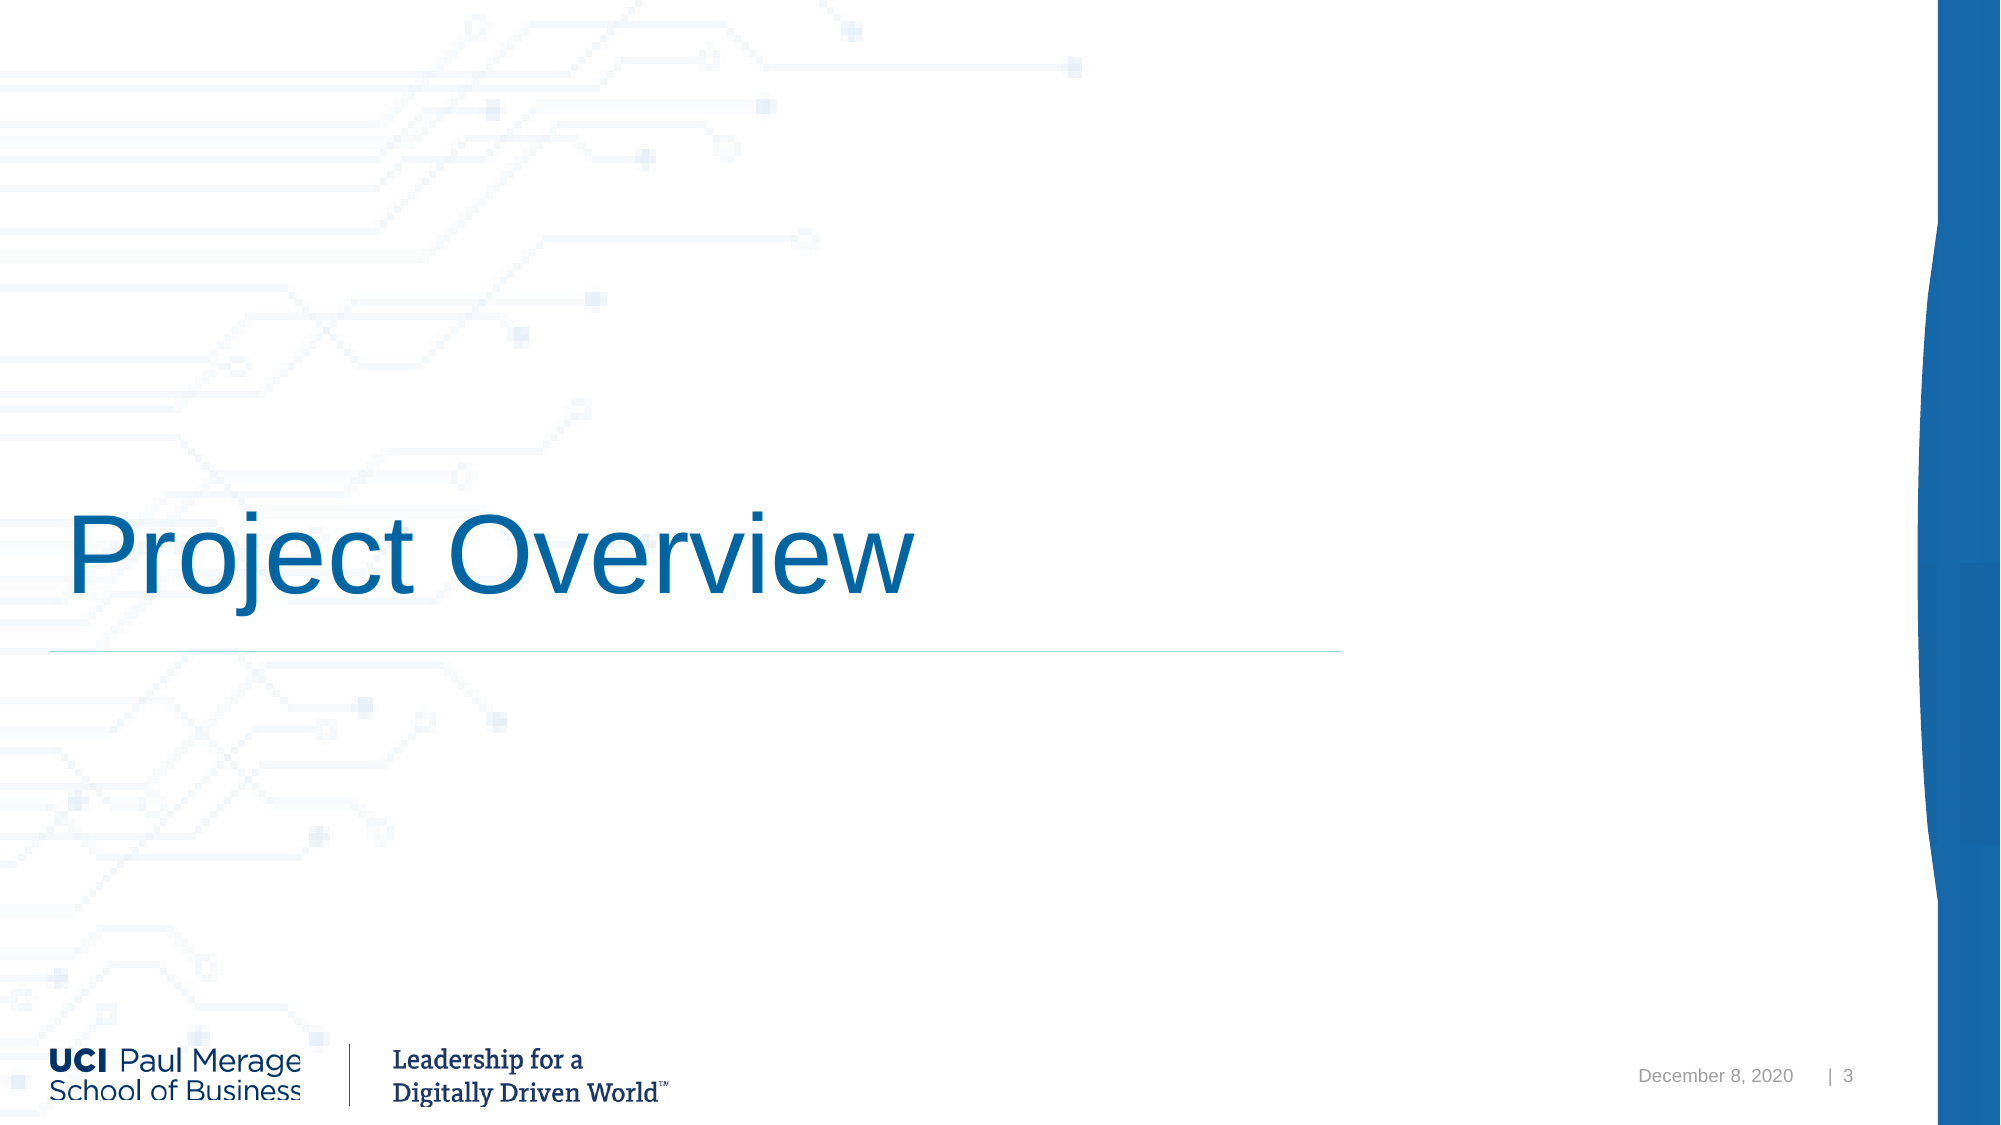

# Project Overview

December 8, 2020
|  3